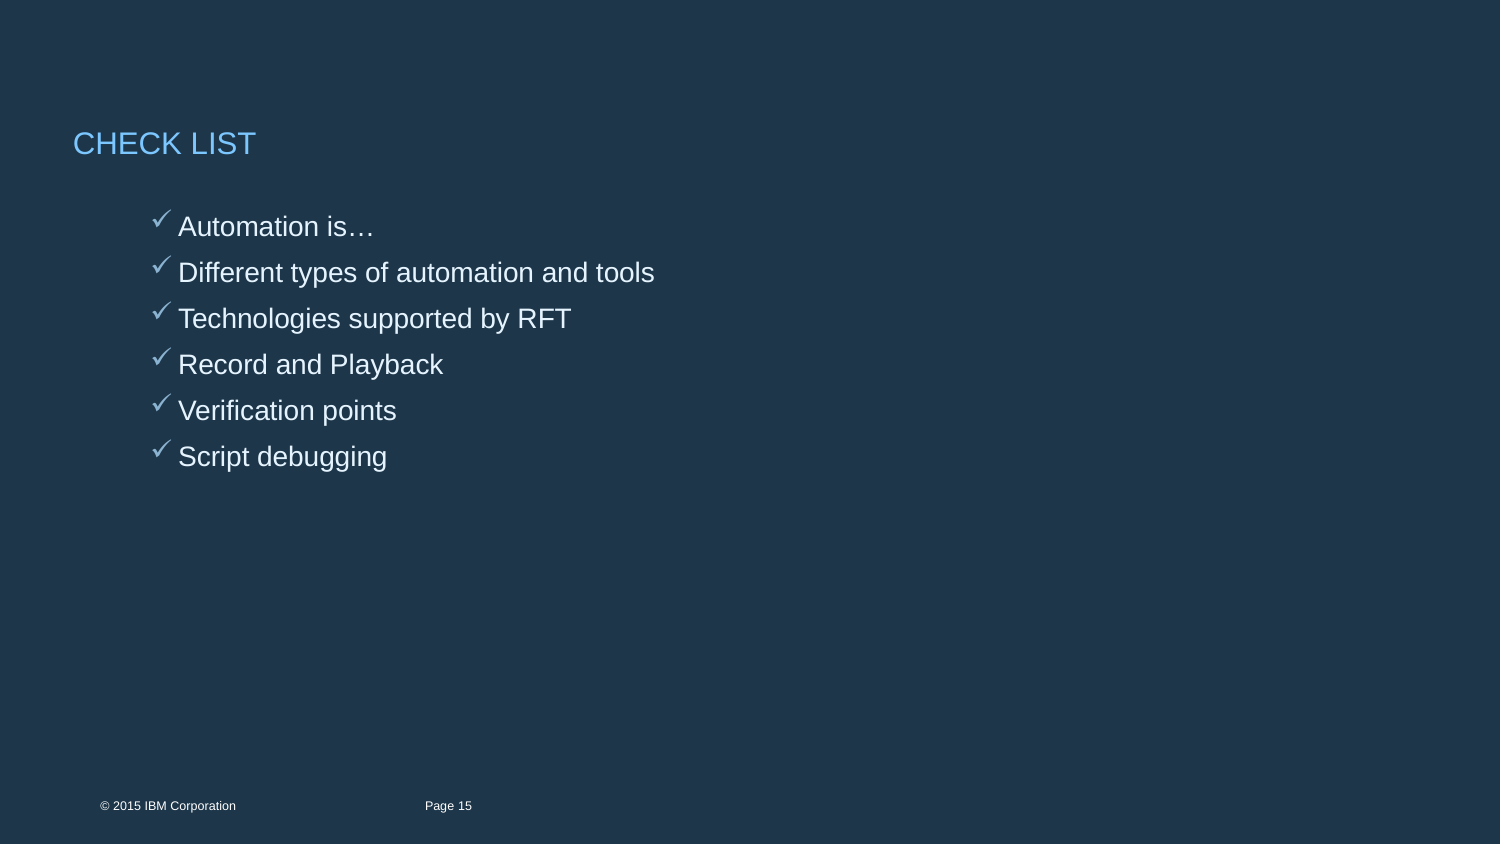

# CHECK LIST
Automation is…
Different types of automation and tools
Technologies supported by RFT
Record and Playback
Verification points
Script debugging